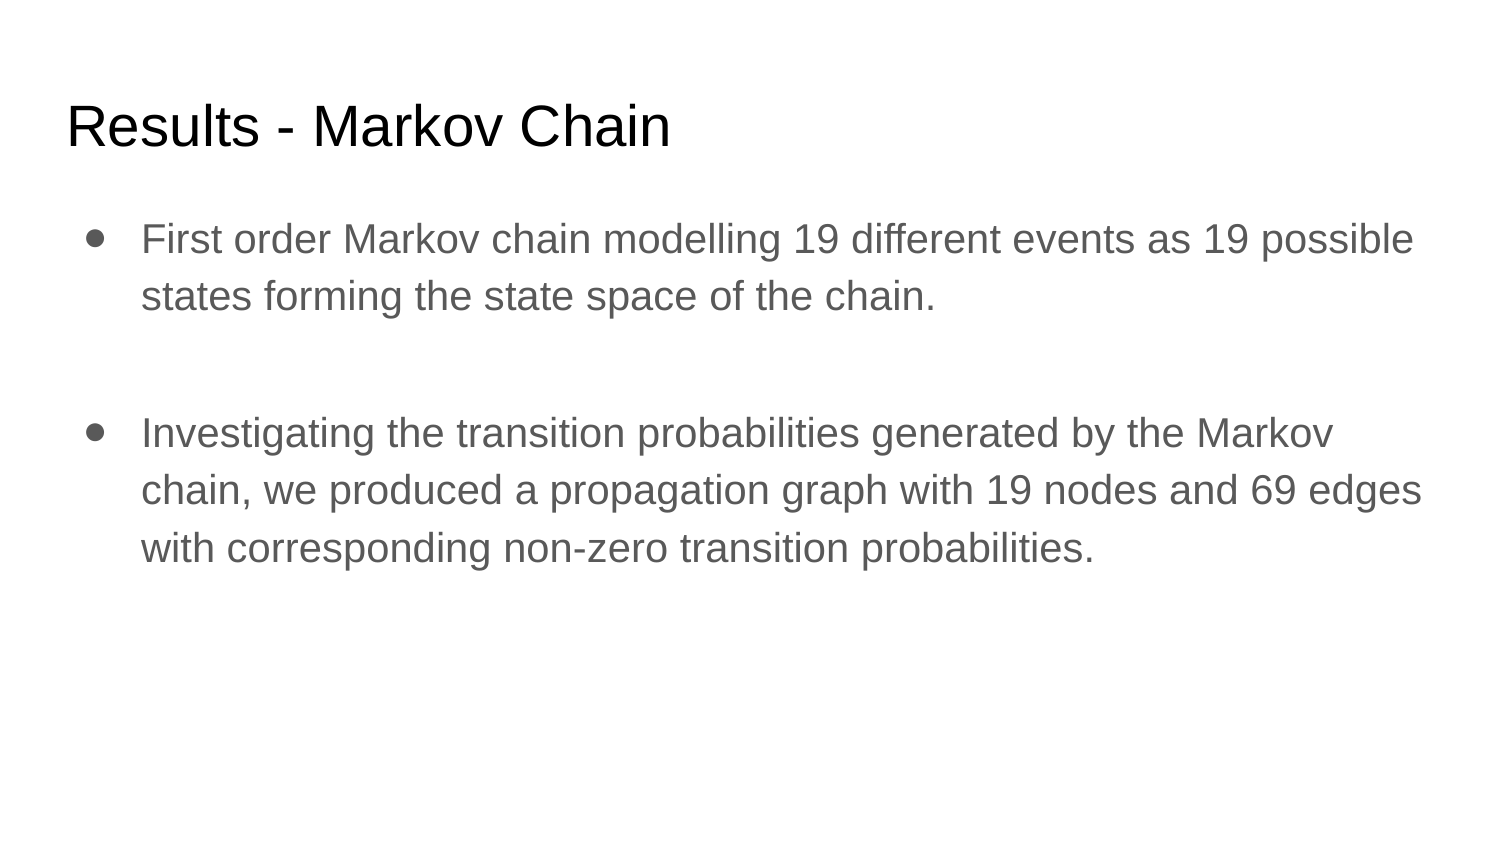

# Results - Markov Chain
First order Markov chain modelling 19 different events as 19 possible states forming the state space of the chain.

Investigating the transition probabilities generated by the Markov chain, we produced a propagation graph with 19 nodes and 69 edges with corresponding non-zero transition probabilities.